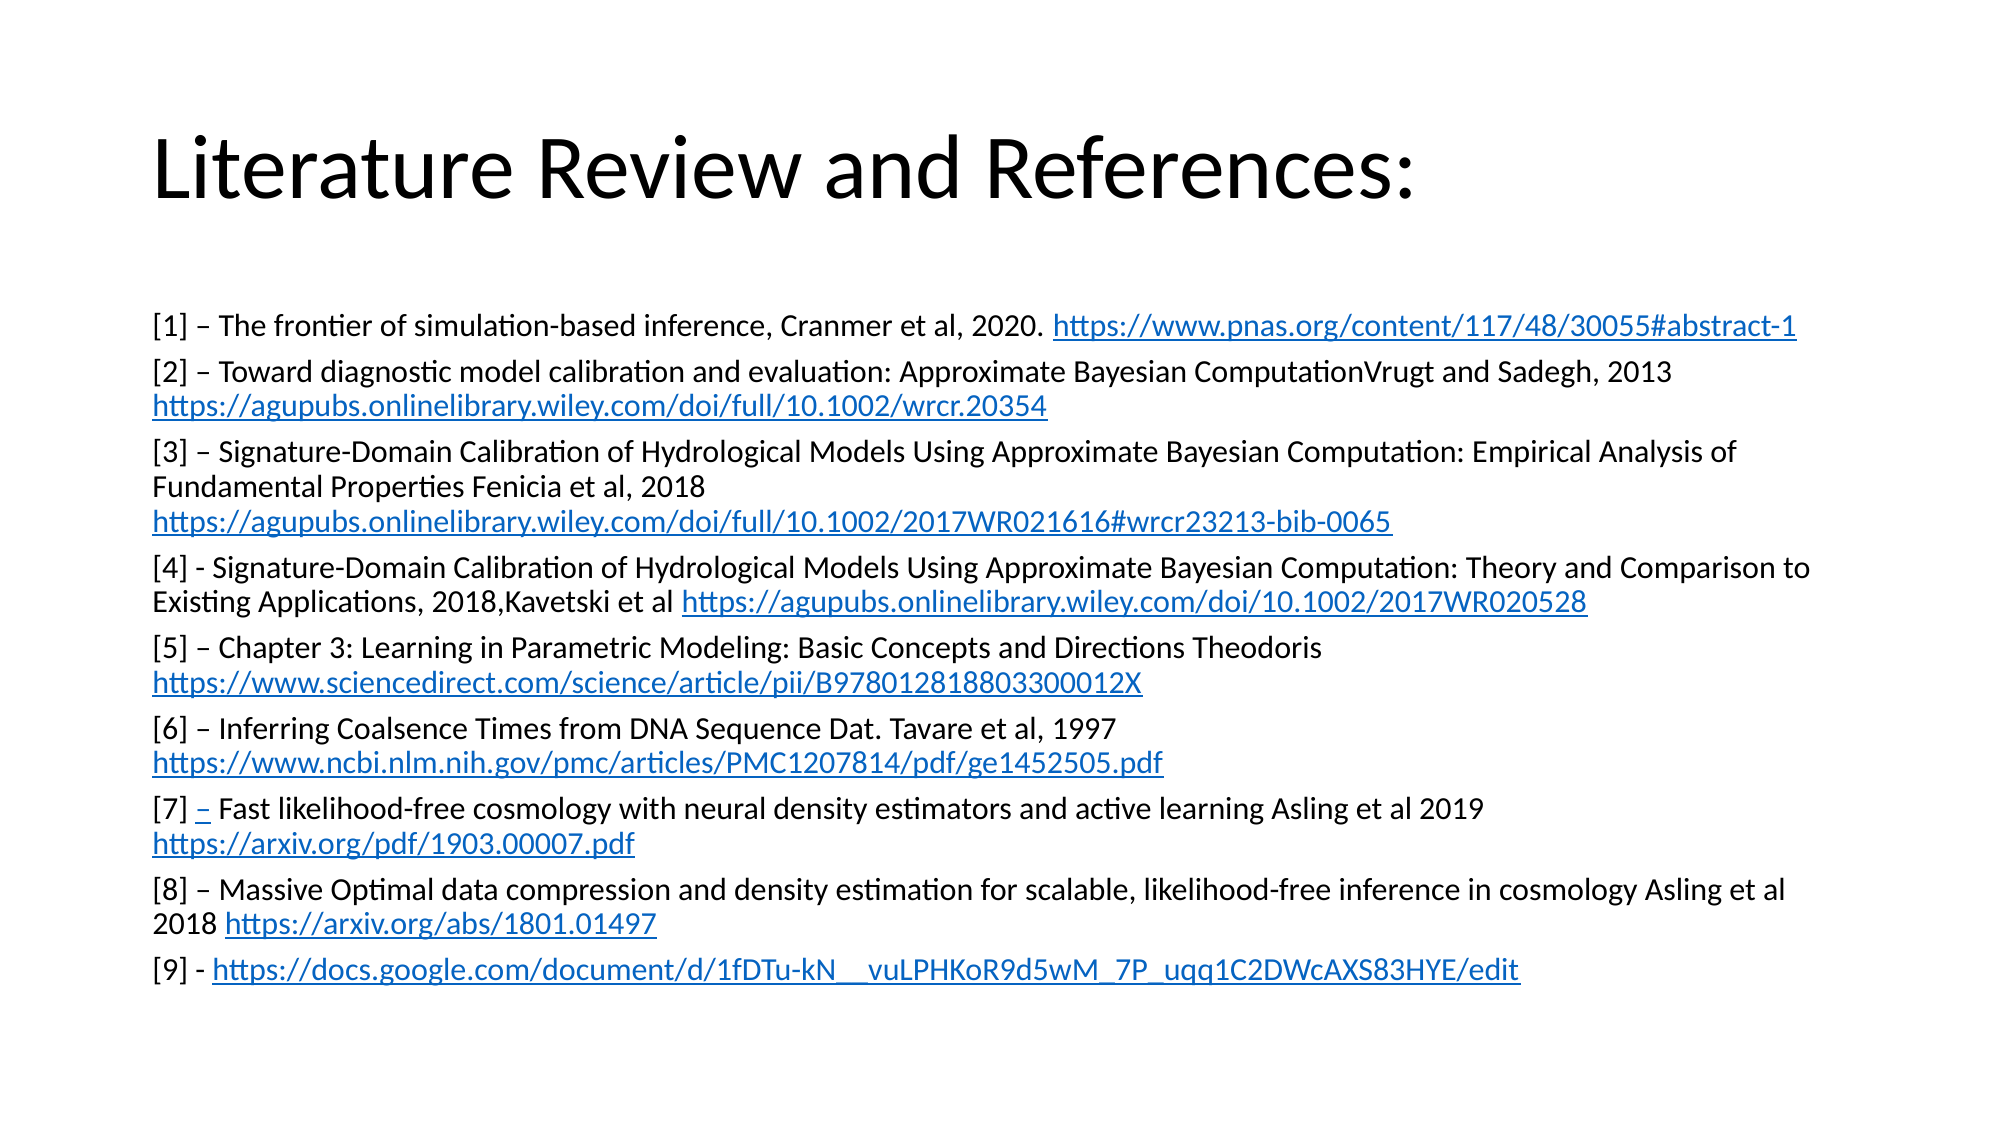

# Literature Review and References:
[1] – The frontier of simulation-based inference, Cranmer et al, 2020. https://www.pnas.org/content/117/48/30055#abstract-1
[2] – Toward diagnostic model calibration and evaluation: Approximate Bayesian ComputationVrugt and Sadegh, 2013 https://agupubs.onlinelibrary.wiley.com/doi/full/10.1002/wrcr.20354
[3] – Signature-Domain Calibration of Hydrological Models Using Approximate Bayesian Computation: Empirical Analysis of Fundamental Properties Fenicia et al, 2018 https://agupubs.onlinelibrary.wiley.com/doi/full/10.1002/2017WR021616#wrcr23213-bib-0065
[4] - Signature-Domain Calibration of Hydrological Models Using Approximate Bayesian Computation: Theory and Comparison to Existing Applications, 2018,Kavetski et al https://agupubs.onlinelibrary.wiley.com/doi/10.1002/2017WR020528
[5] – Chapter 3: Learning in Parametric Modeling: Basic Concepts and Directions Theodoris https://www.sciencedirect.com/science/article/pii/B978012818803300012X
[6] – Inferring Coalsence Times from DNA Sequence Dat. Tavare et al, 1997  https://www.ncbi.nlm.nih.gov/pmc/articles/PMC1207814/pdf/ge1452505.pdf
[7] – Fast likelihood-free cosmology with neural density estimators and active learning Asling et al 2019 https://arxiv.org/pdf/1903.00007.pdf
[8] – Massive Optimal data compression and density estimation for scalable, likelihood-free inference in cosmology Asling et al 2018 https://arxiv.org/abs/1801.01497
[9] - https://docs.google.com/document/d/1fDTu-kN__vuLPHKoR9d5wM_7P_uqq1C2DWcAXS83HYE/edit